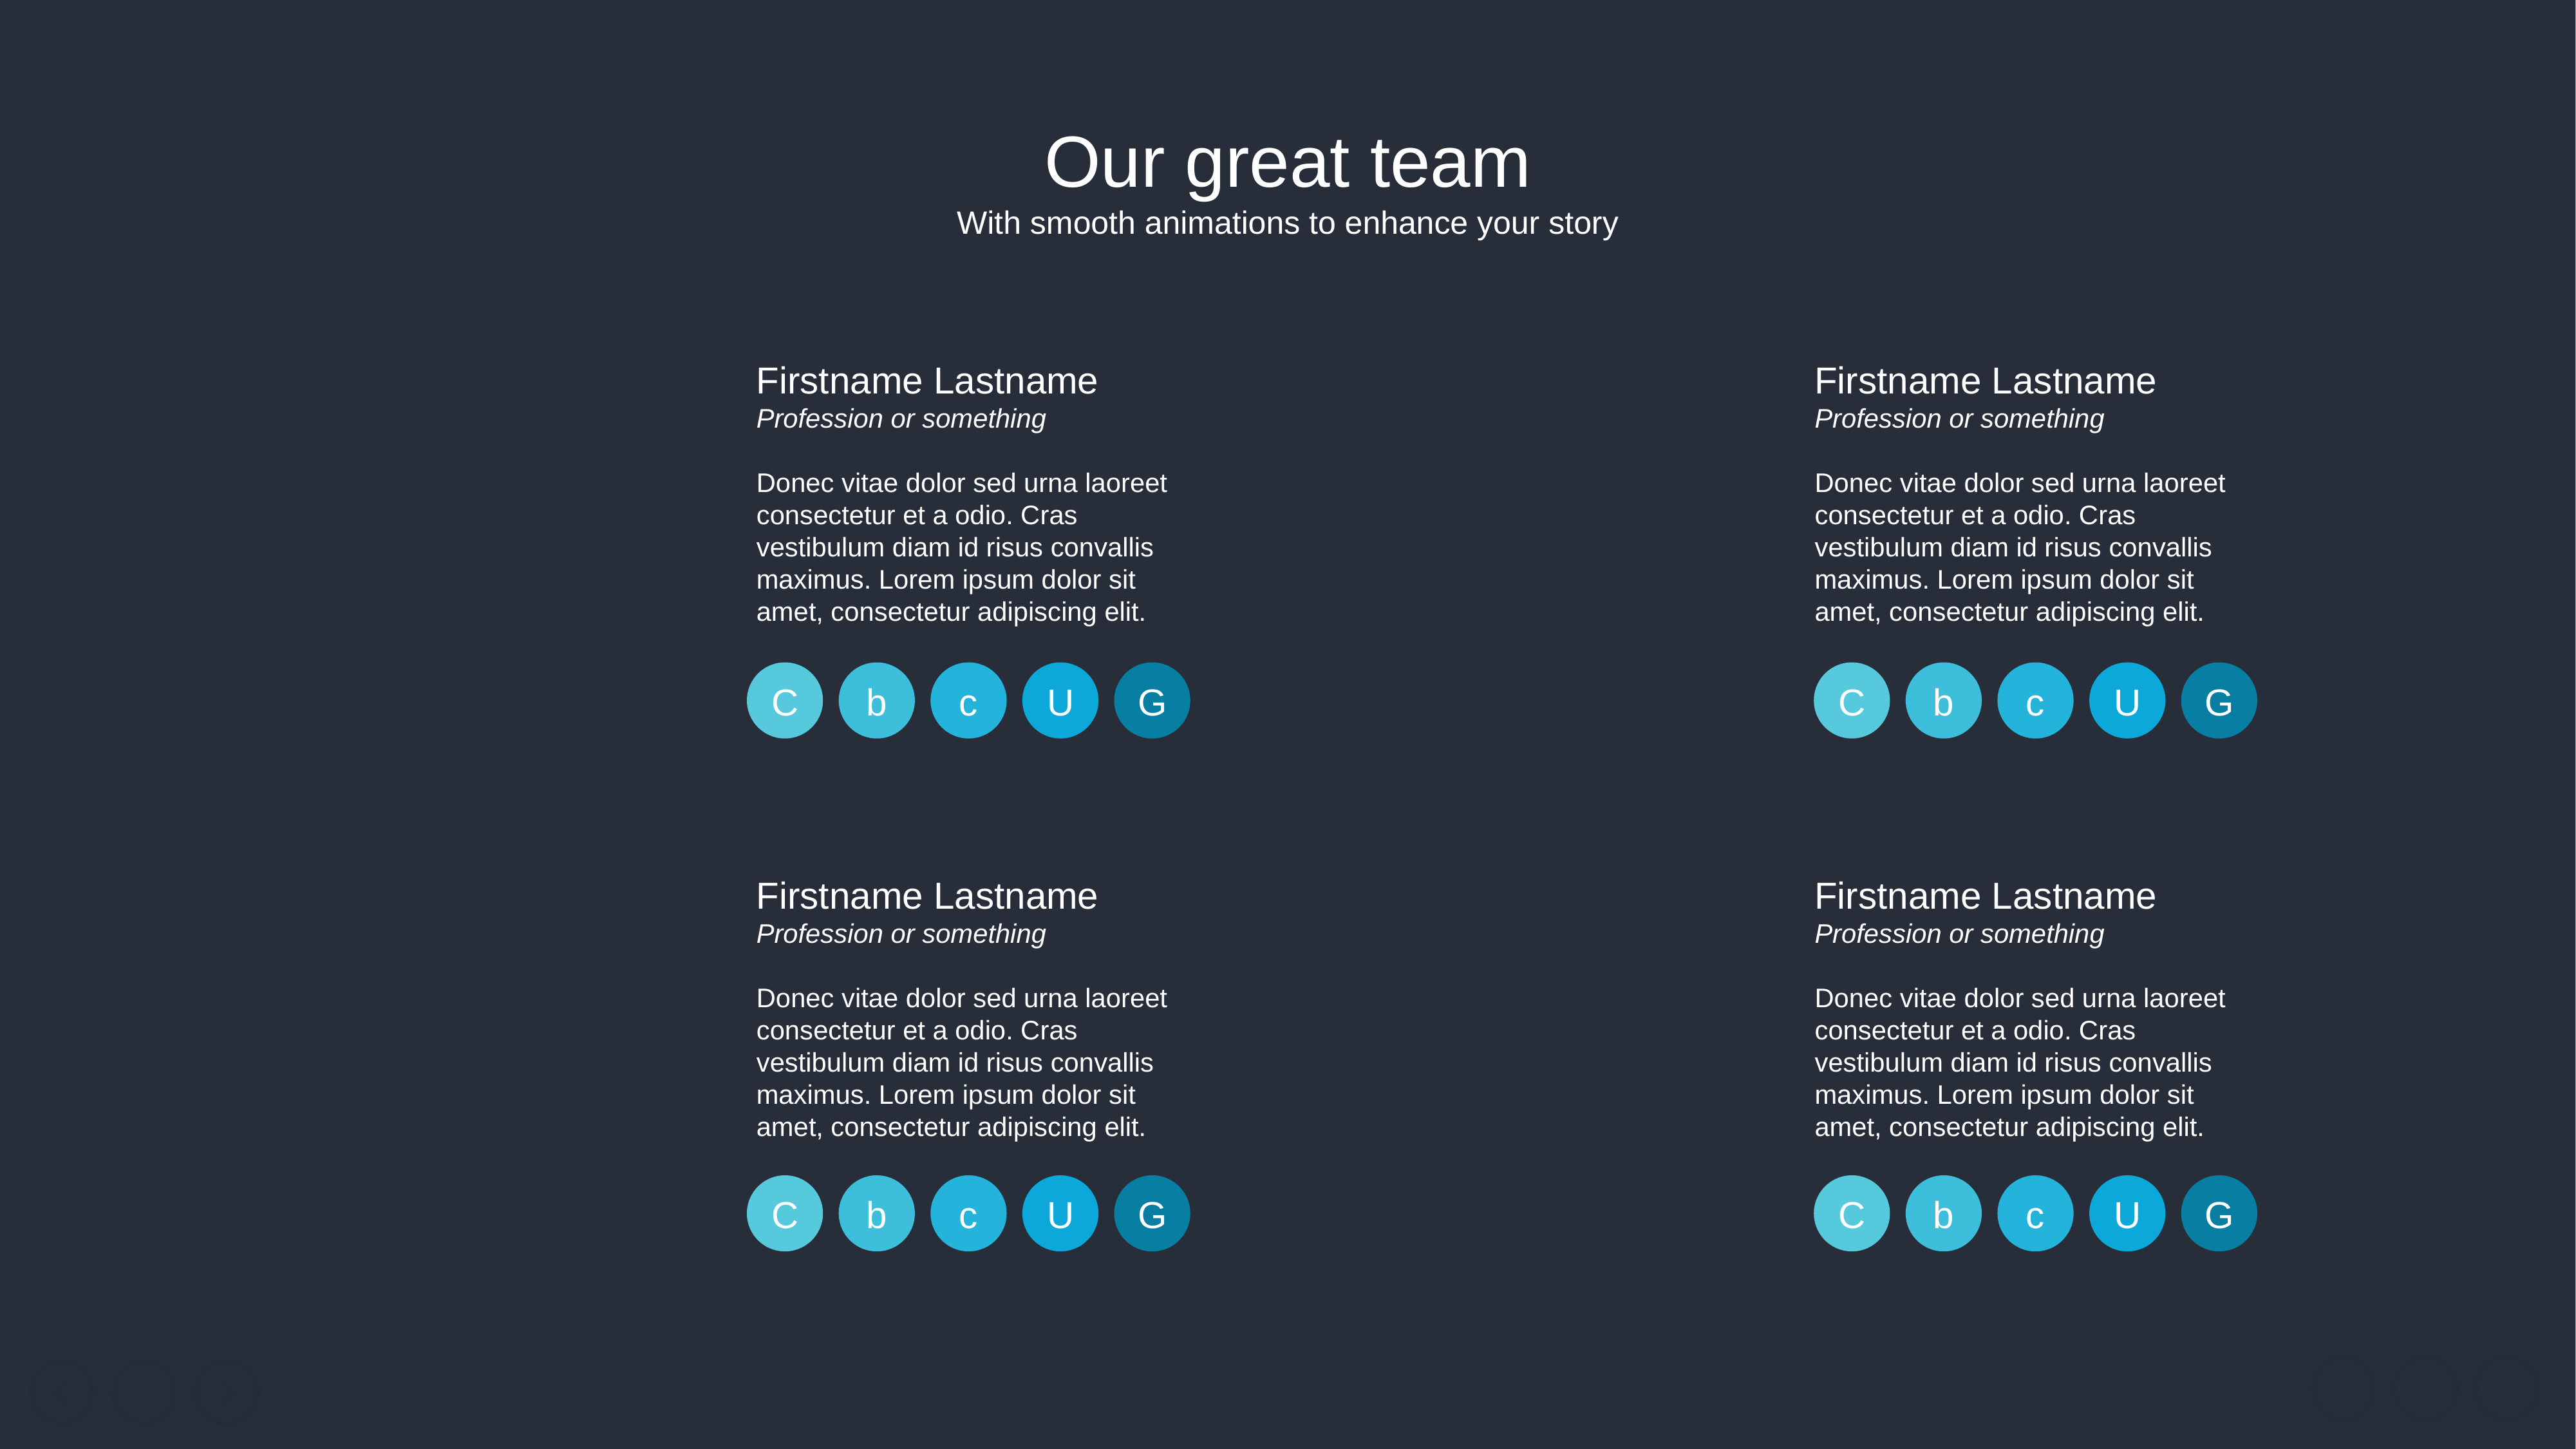

Our great team
With smooth animations to enhance your story
Firstname Lastname
Profession or something

Donec vitae dolor sed urna laoreet consectetur et a odio. Cras vestibulum diam id risus convallis maximus. Lorem ipsum dolor sit amet, consectetur adipiscing elit.
Firstname Lastname
Profession or something

Donec vitae dolor sed urna laoreet consectetur et a odio. Cras vestibulum diam id risus convallis maximus. Lorem ipsum dolor sit amet, consectetur adipiscing elit.

C
b
c
U
G
C
b
c
U
G
Firstname Lastname
Profession or something

Donec vitae dolor sed urna laoreet consectetur et a odio. Cras vestibulum diam id risus convallis maximus. Lorem ipsum dolor sit amet, consectetur adipiscing elit.
Firstname Lastname
Profession or something

Donec vitae dolor sed urna laoreet consectetur et a odio. Cras vestibulum diam id risus convallis maximus. Lorem ipsum dolor sit amet, consectetur adipiscing elit.

C
b
c
U
G
C
b
c
U
G